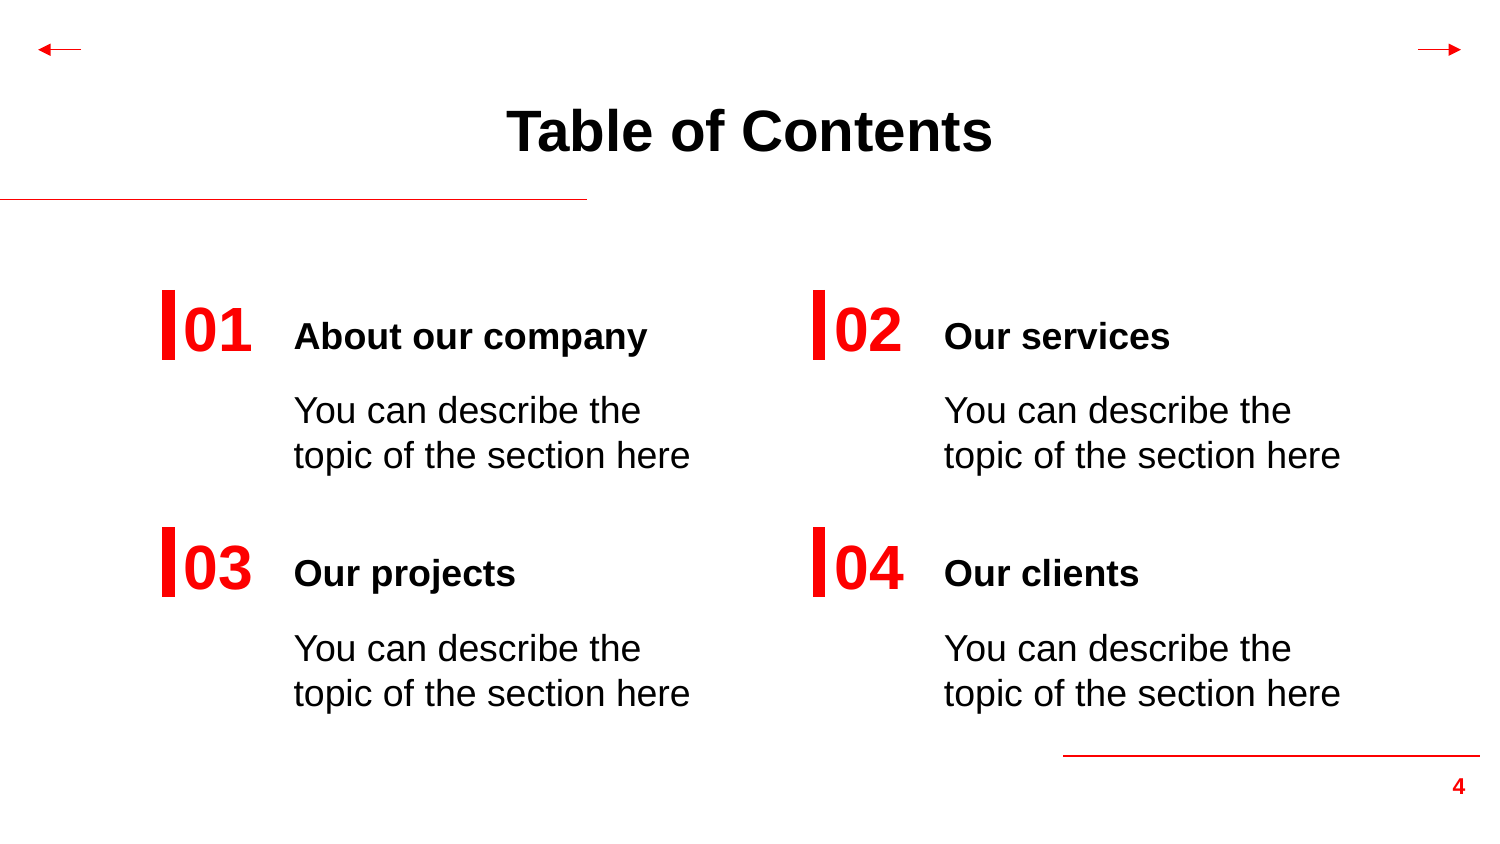

Table of Contents
01
02
# About our company
Our services
You can describe the topic of the section here
You can describe the topic of the section here
03
04
Our projects
Our clients
You can describe the topic of the section here
You can describe the topic of the section here